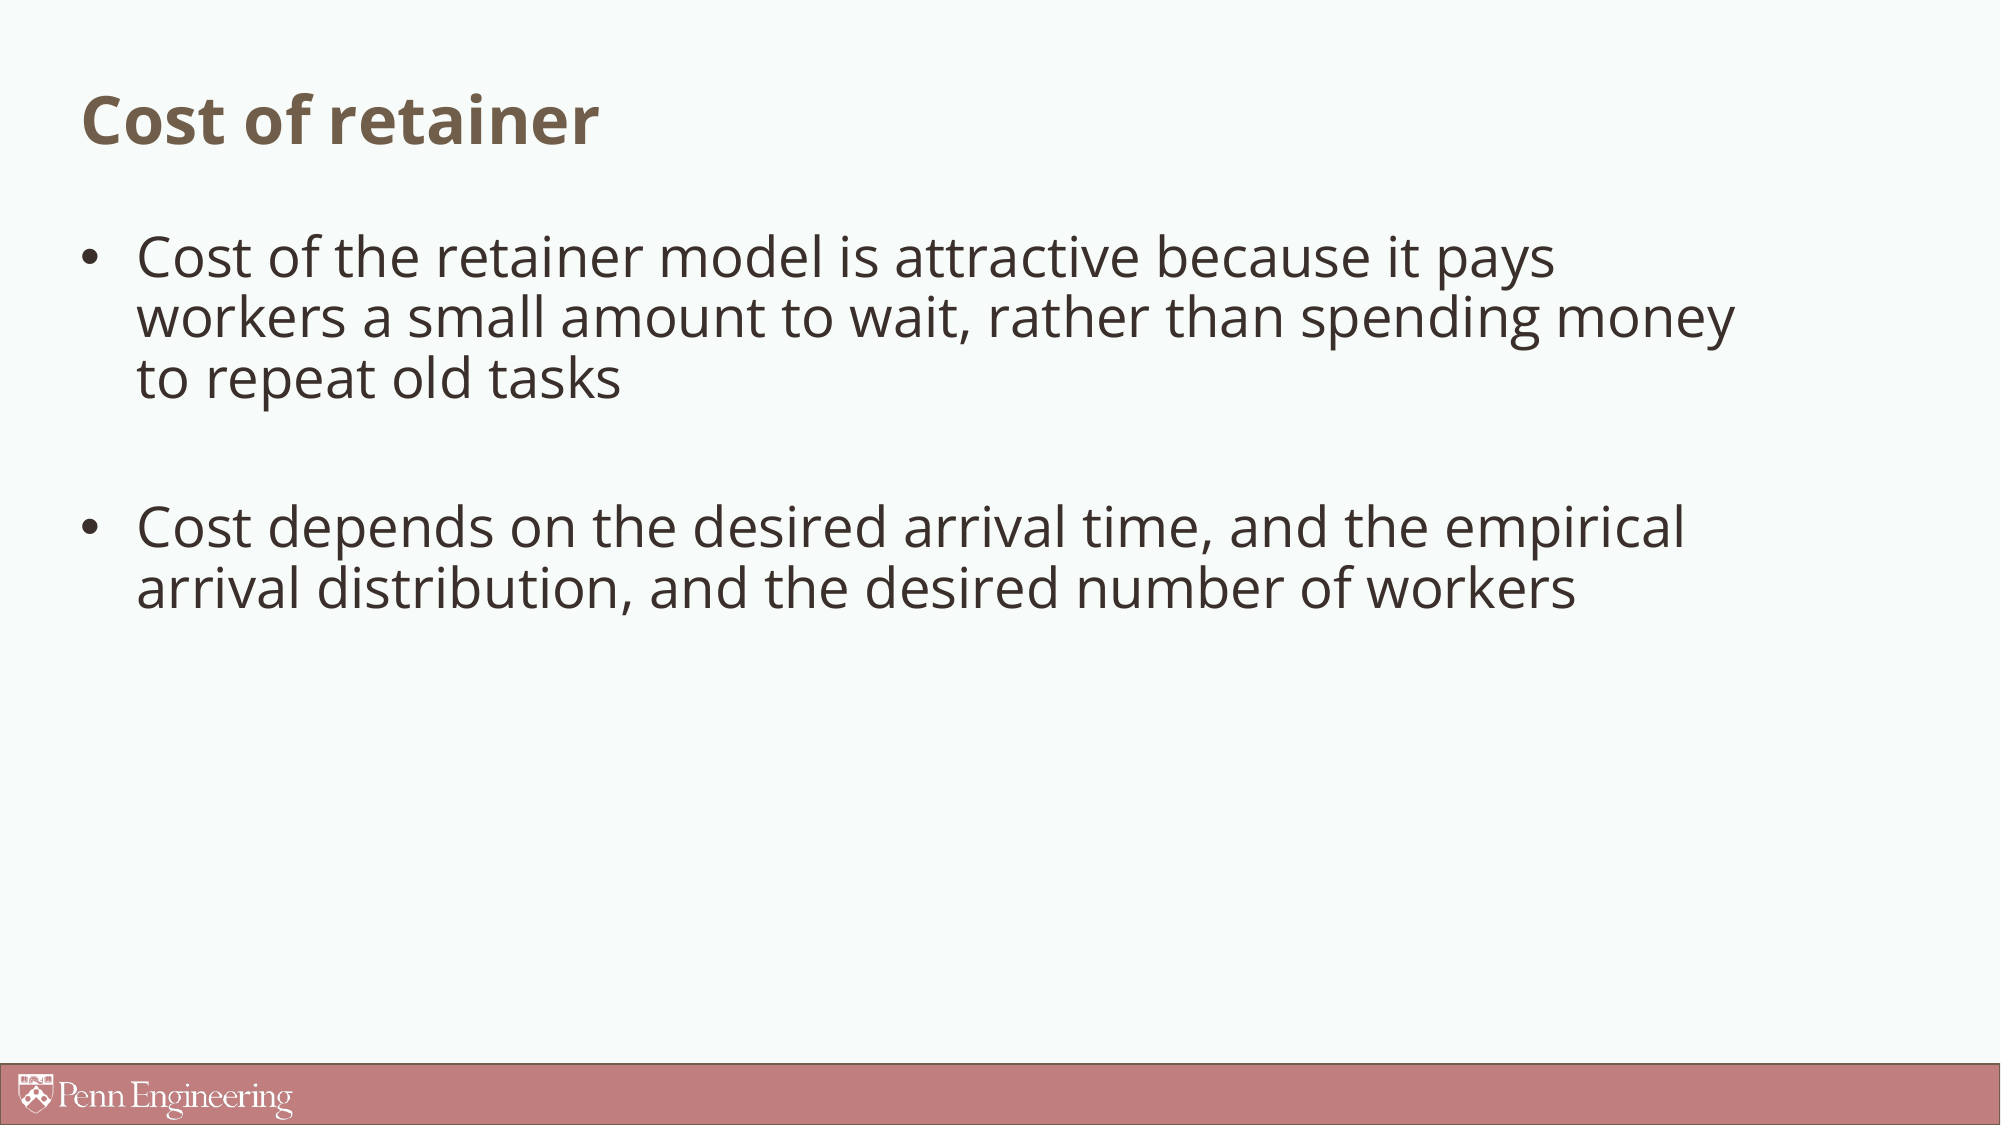

# Cost of retainer
Cost of the retainer model is attractive because it pays workers a small amount to wait, rather than spending money to repeat old tasks
Cost depends on the desired arrival time, and the empirical arrival distribution, and the desired number of workers